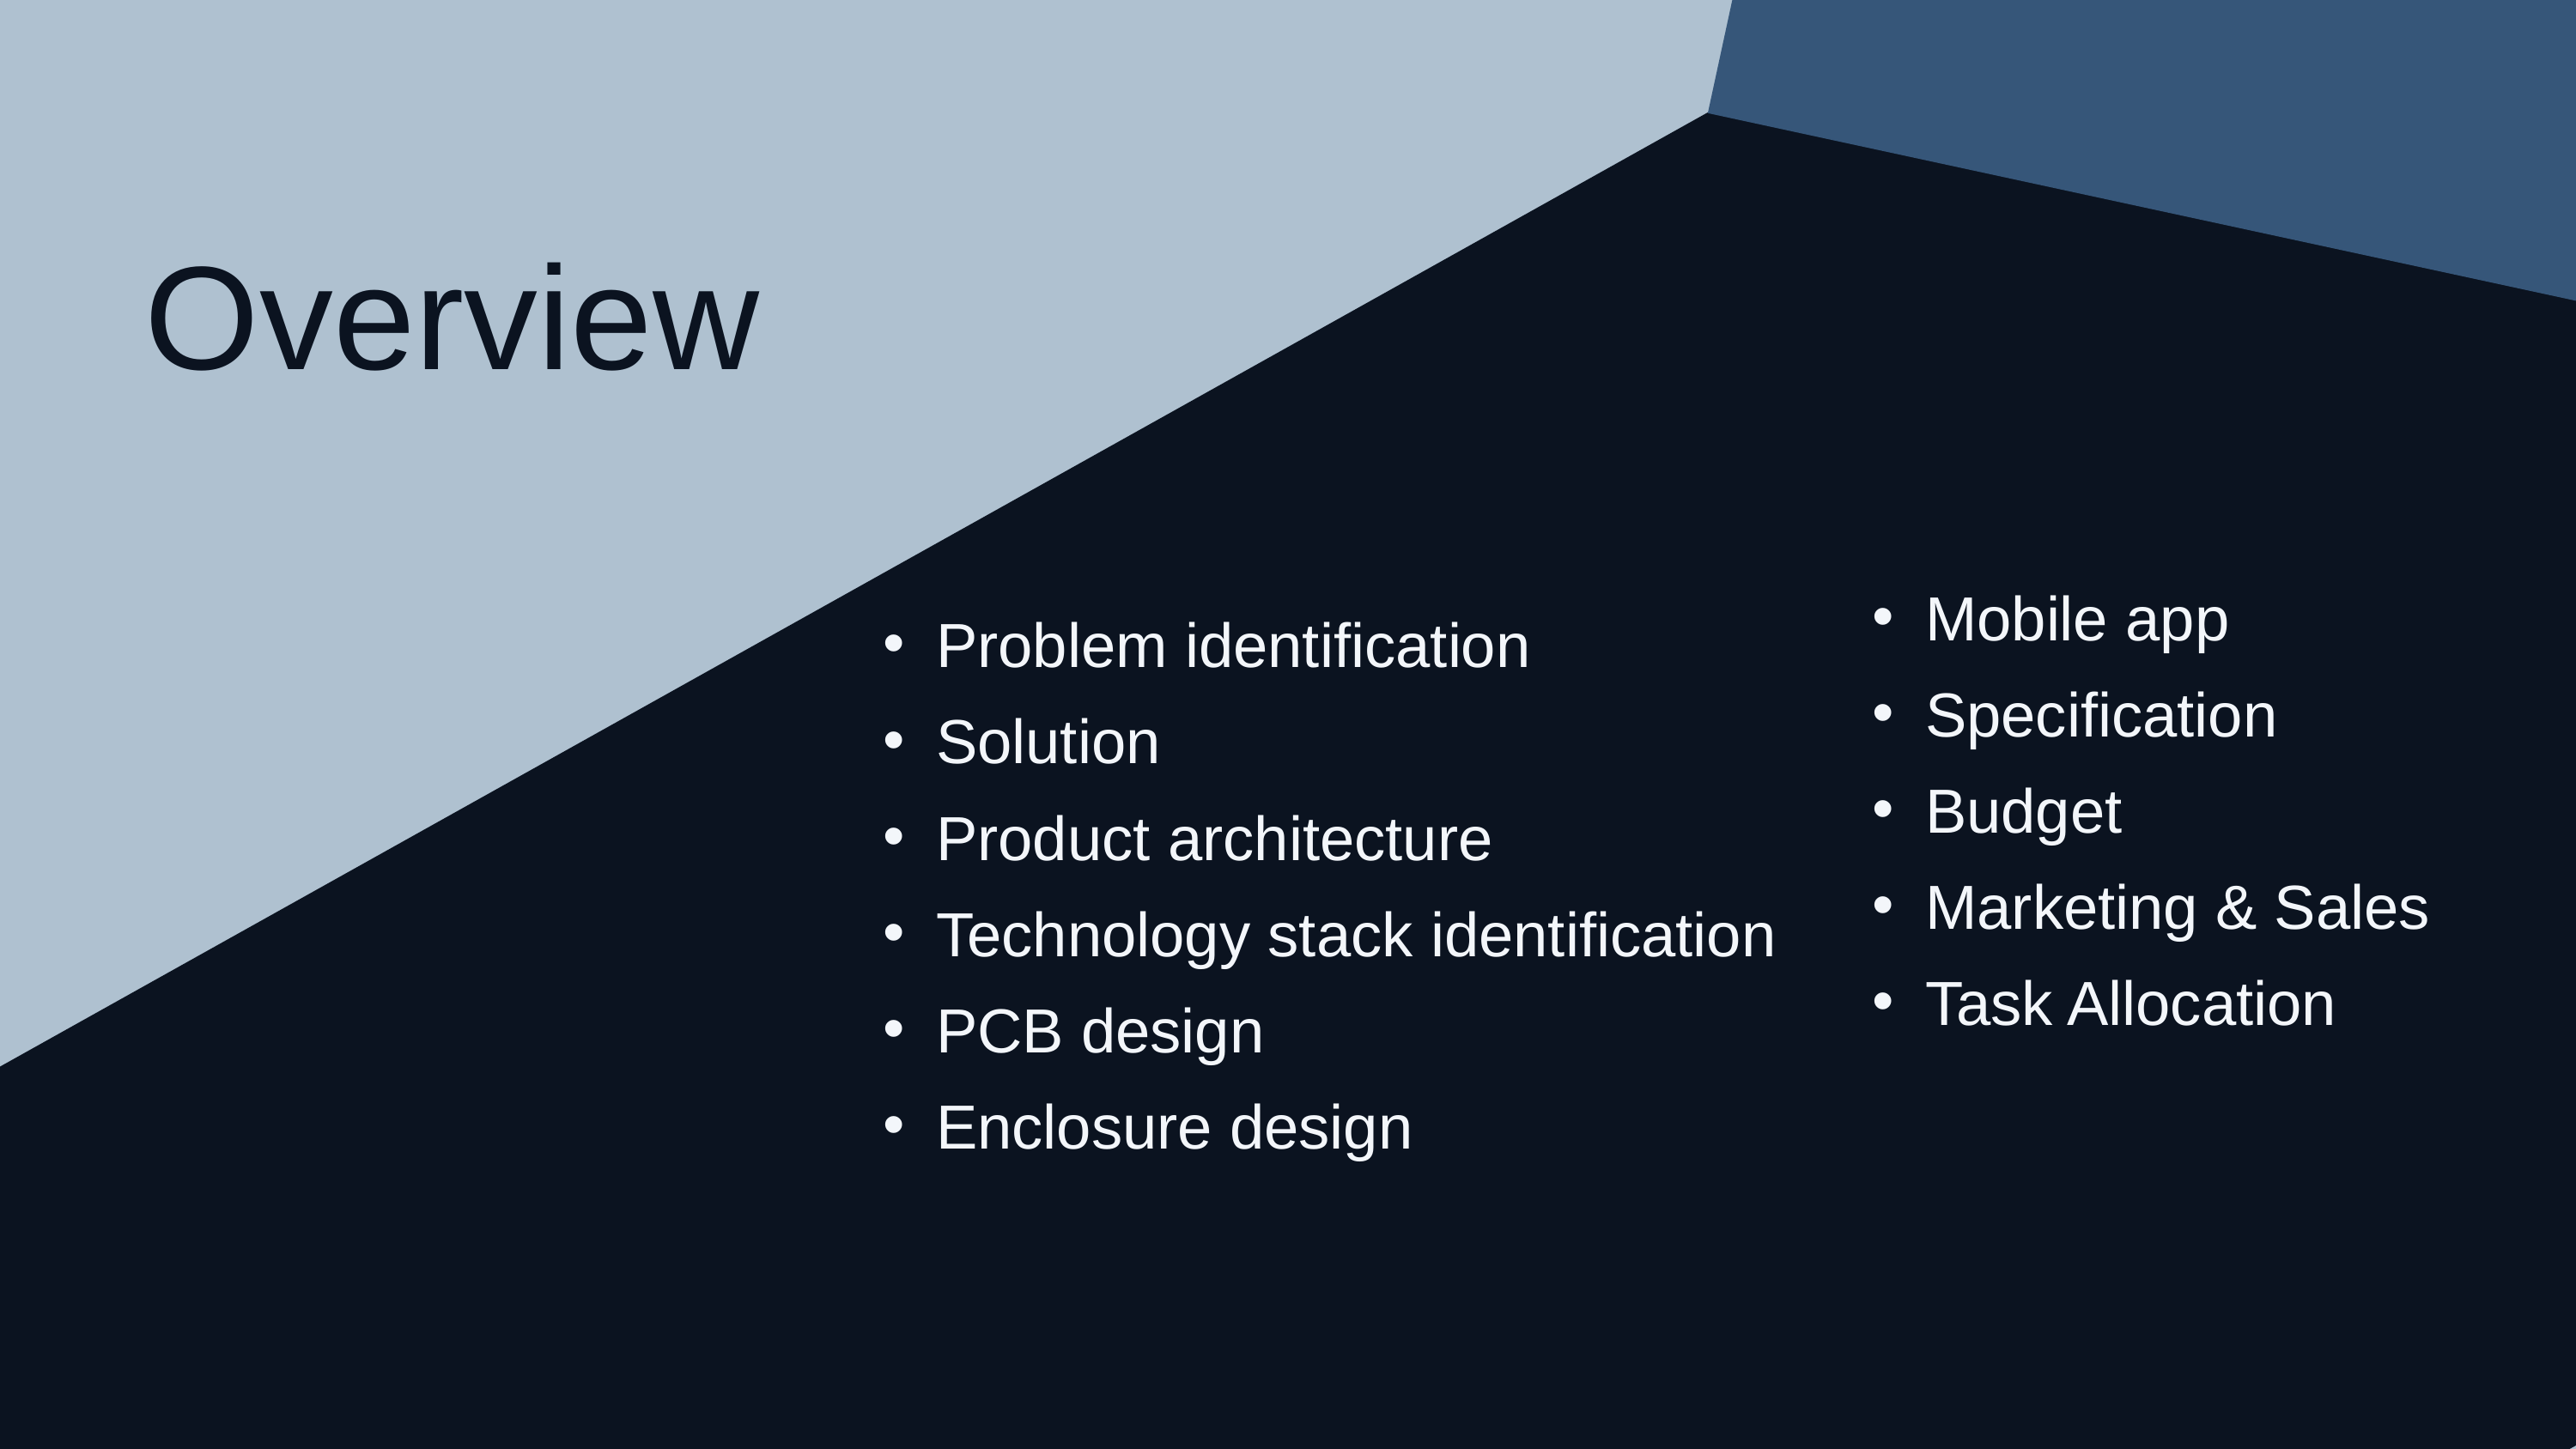

Overview

Mobile app
Specification
Budget
Marketing & Sales
Task Allocation
Problem identification
Solution
Product architecture
Technology stack identification
PCB design
Enclosure design